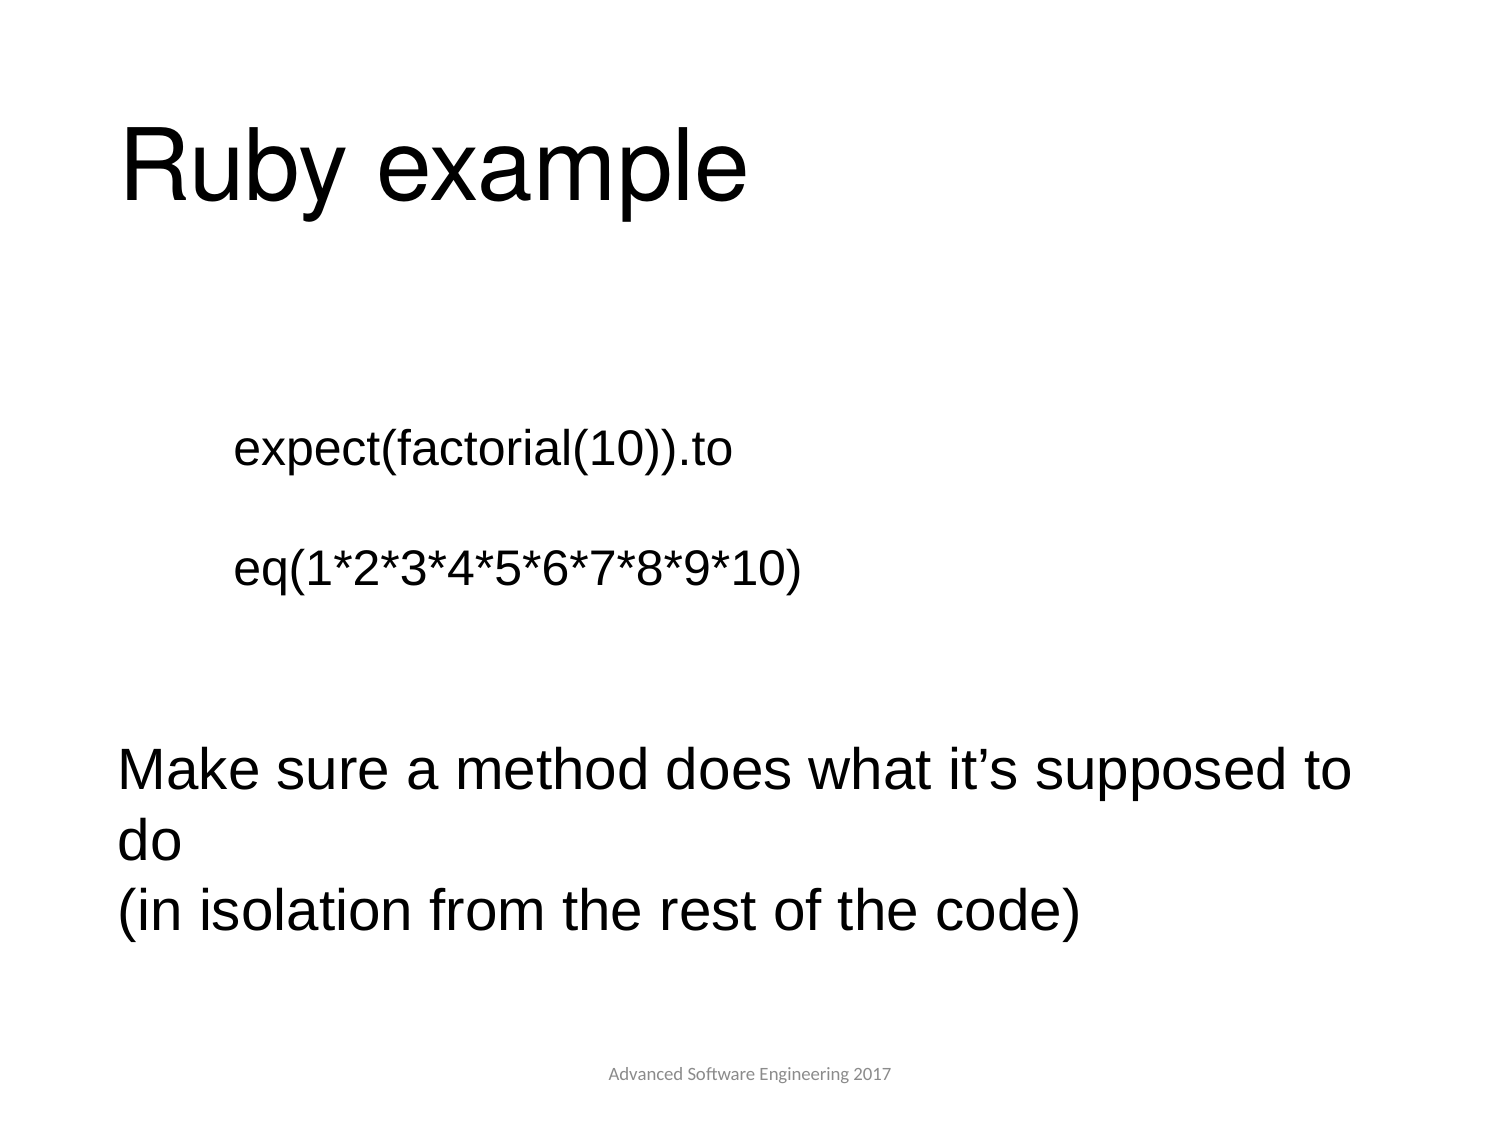

# Ruby example
expect(factorial(10)).to eq(1*2*3*4*5*6*7*8*9*10)
Make sure a method does what it’s supposed to do
(in isolation from the rest of the code)
Advanced Software Engineering 2017